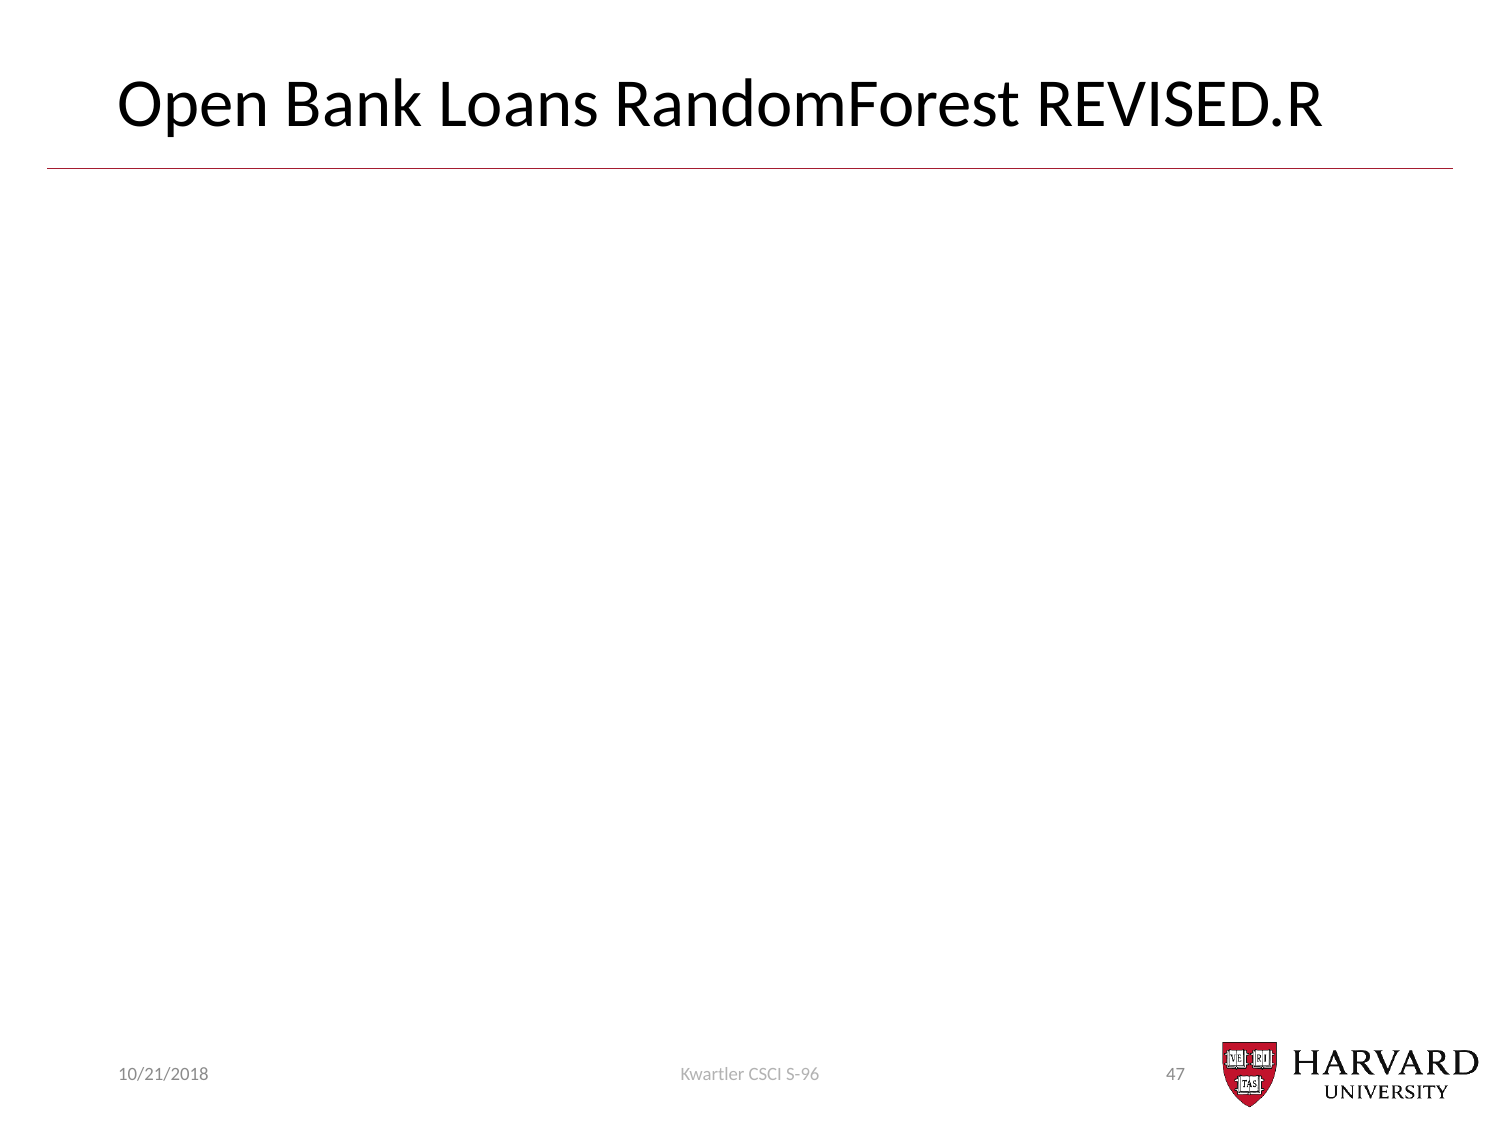

# Open Bank Loans RandomForest REVISED.R
10/21/2018
Kwartler CSCI S-96
47